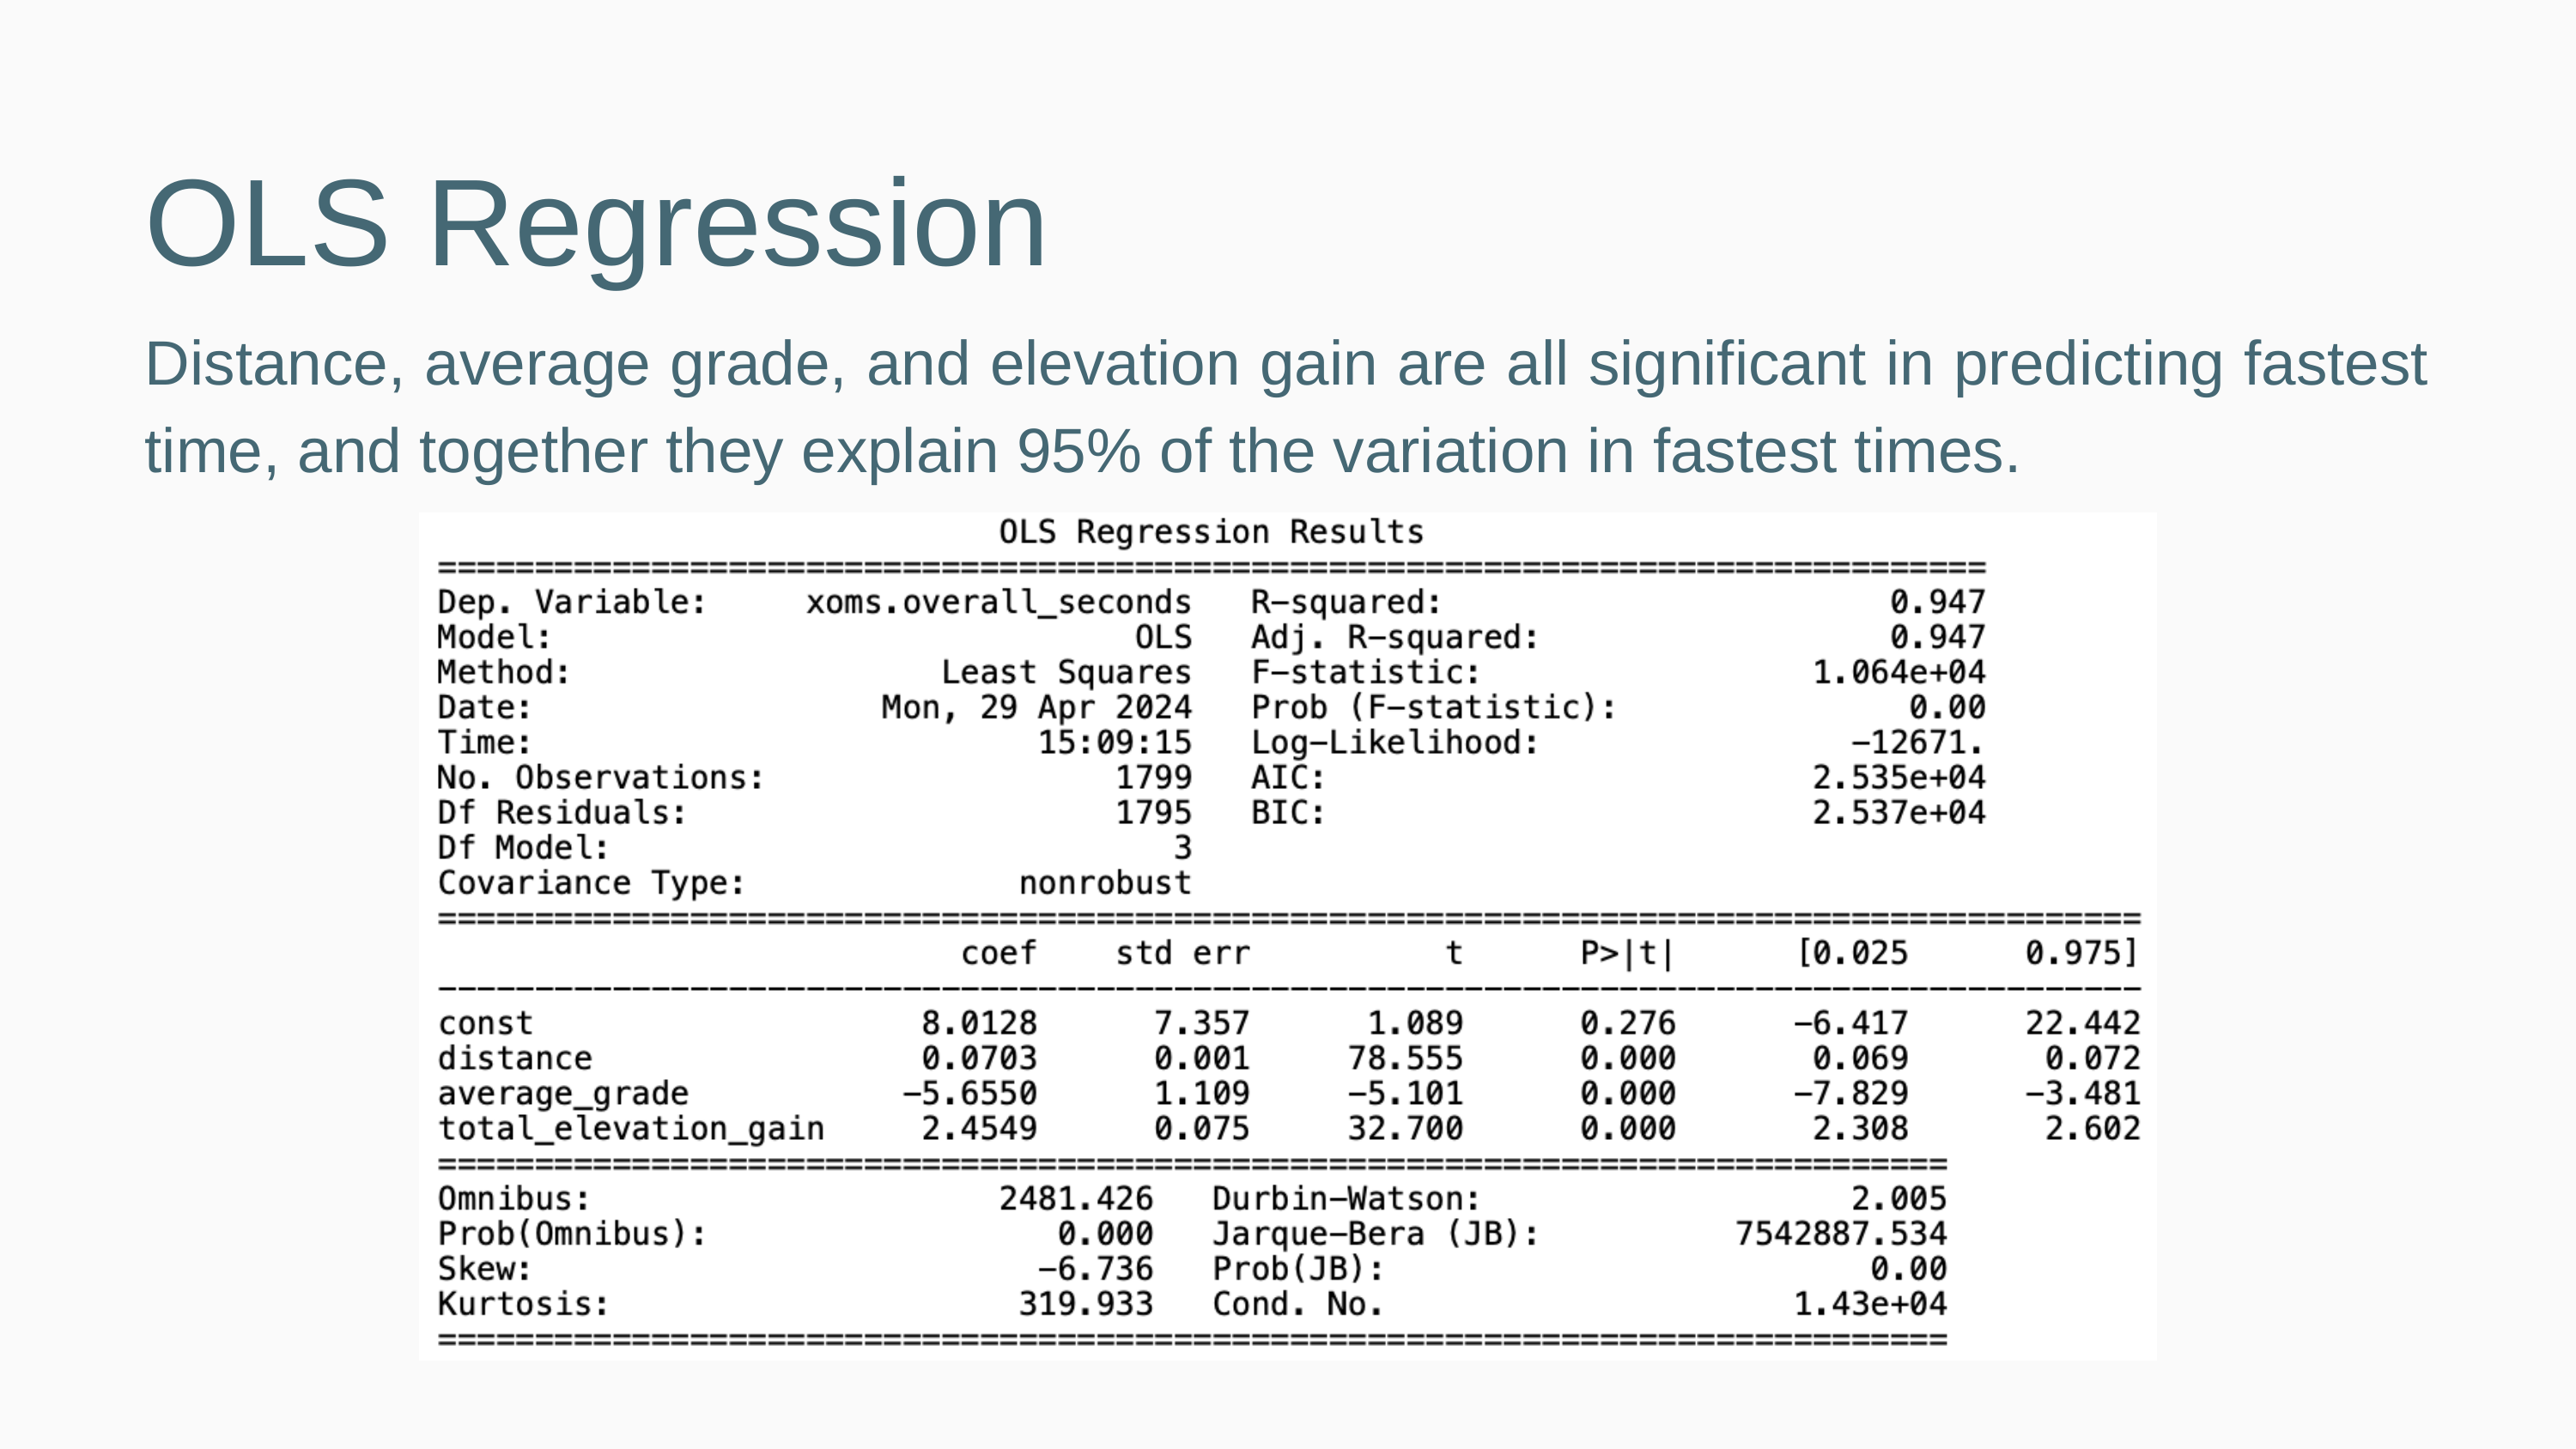

OLS Regression
Distance, average grade, and elevation gain are all significant in predicting fastest time, and together they explain 95% of the variation in fastest times.